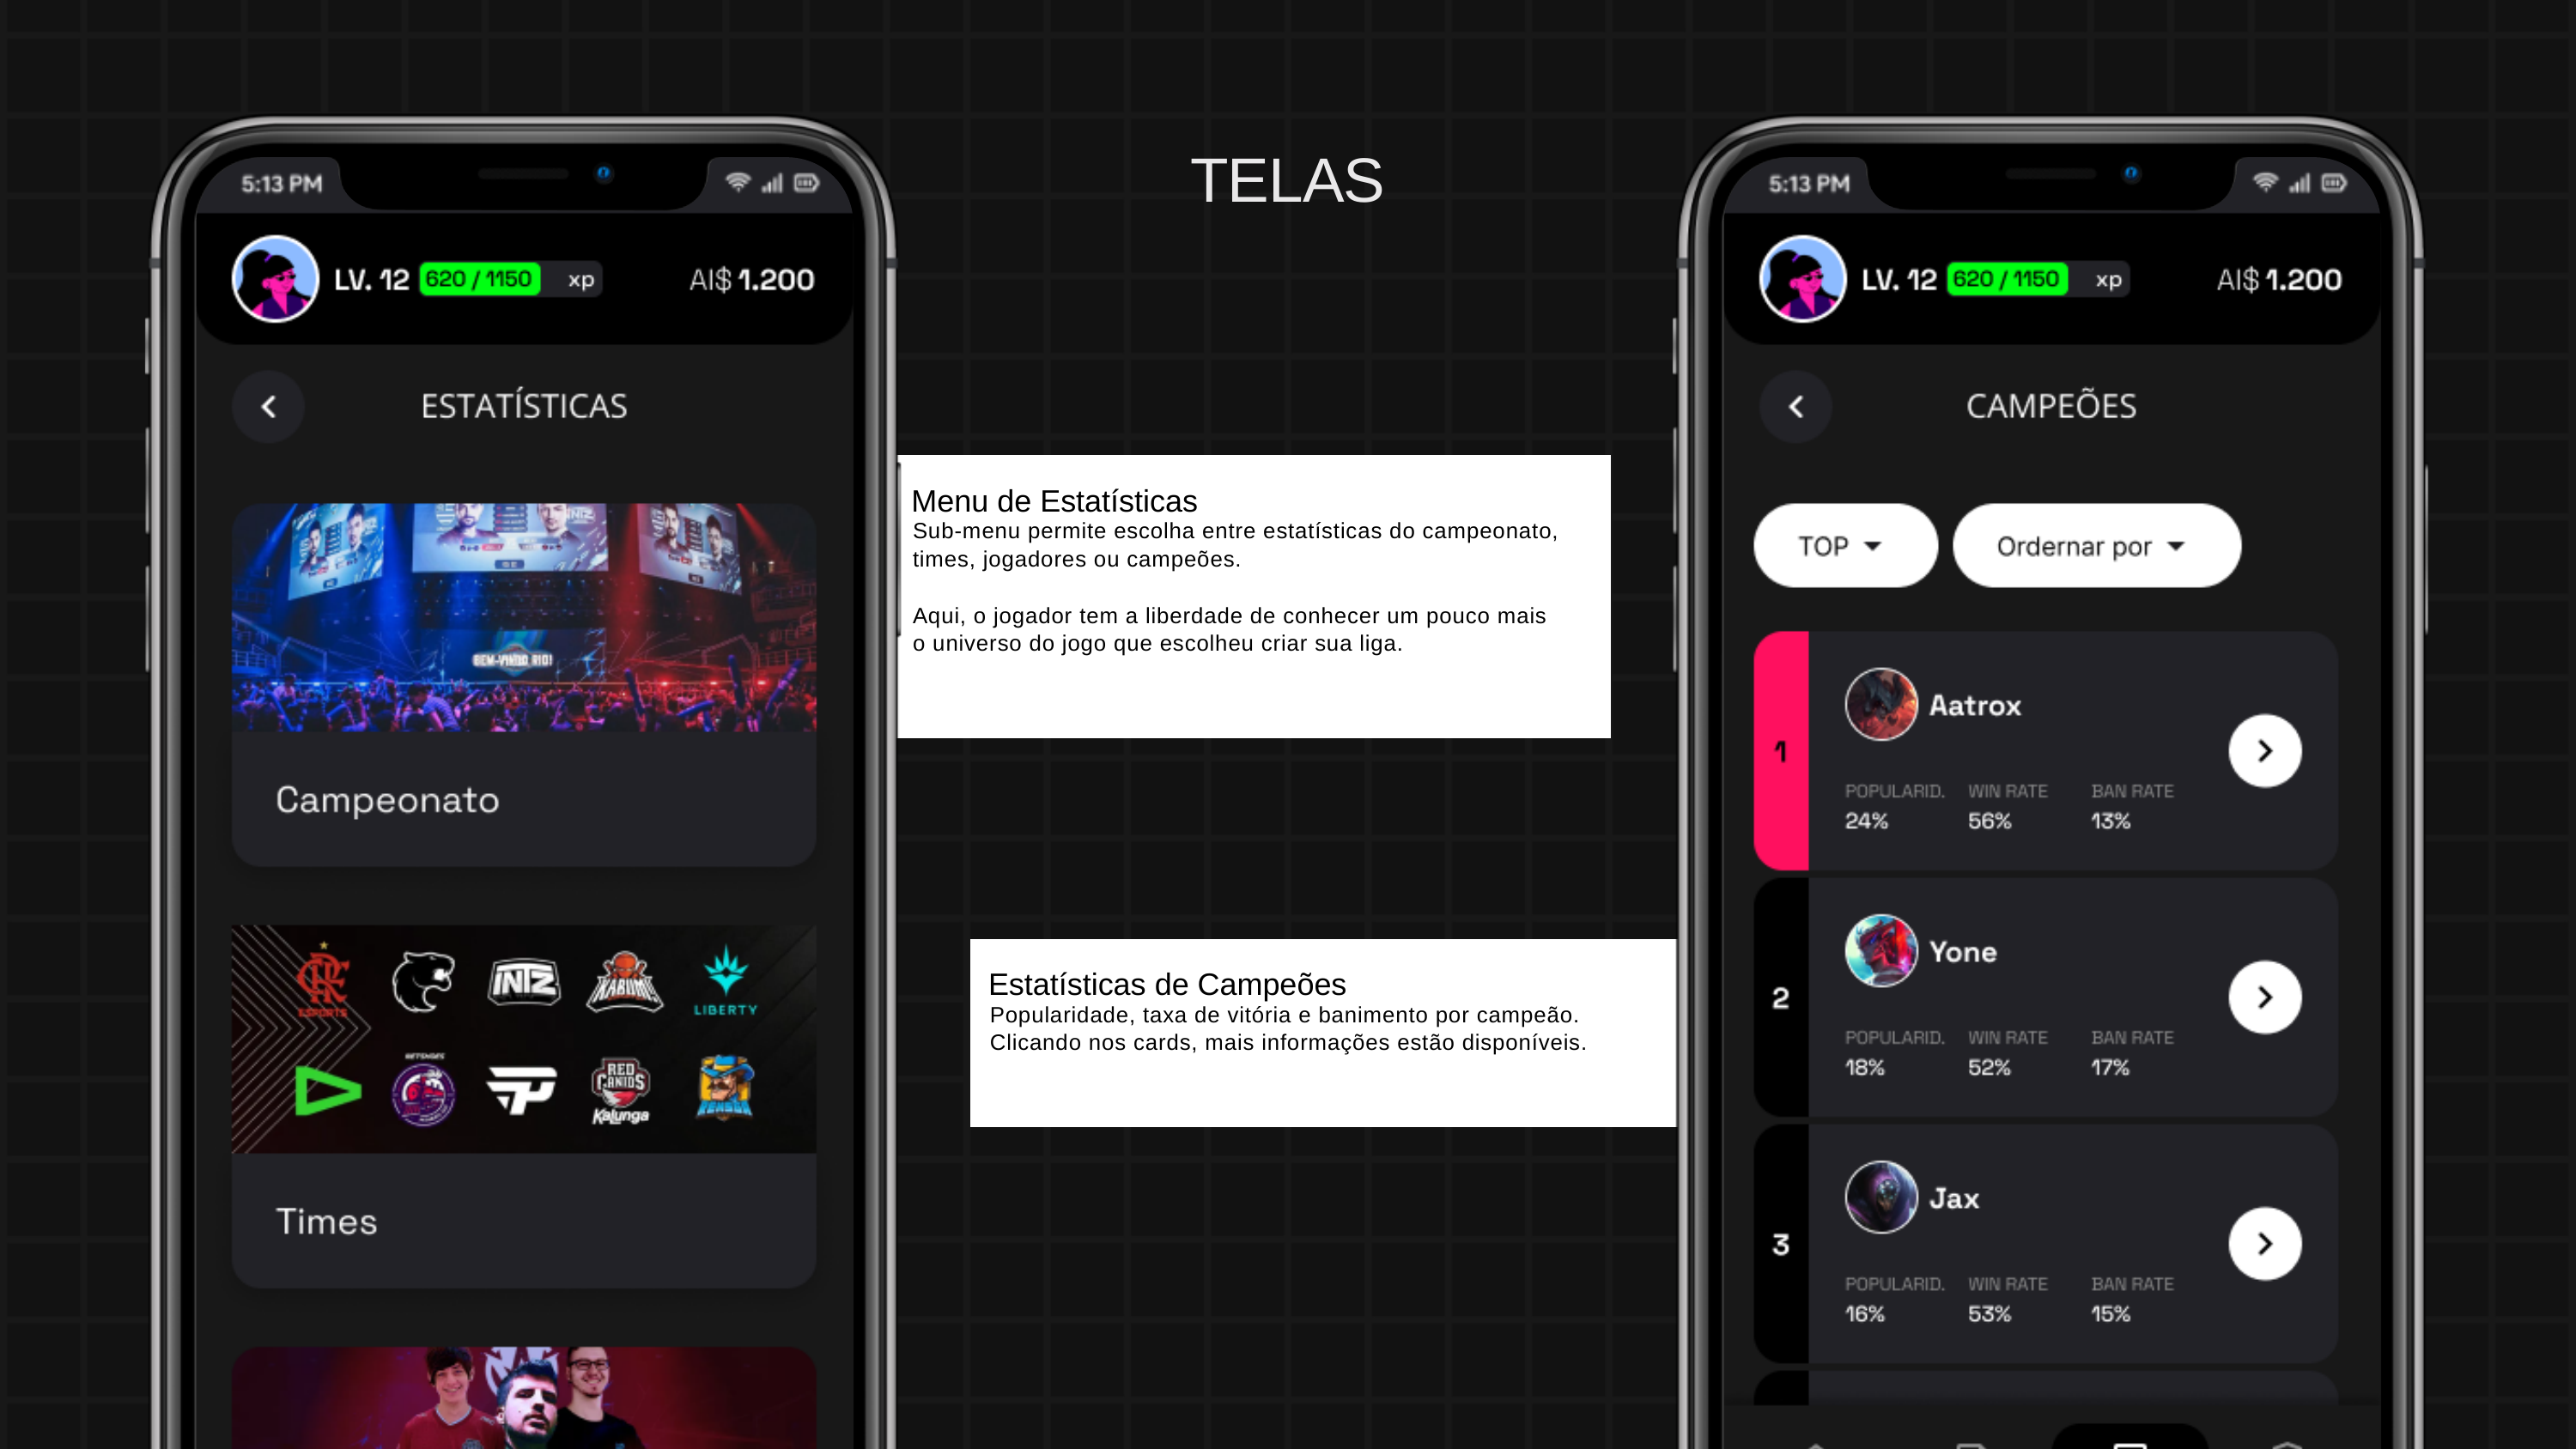

TELAS

Menu de Estatísticas
Sub-menu permite escolha entre estatísticas do campeonato, times, jogadores ou campeões.

Aqui, o jogador tem a liberdade de conhecer um pouco mais o universo do jogo que escolheu criar sua liga.

Estatísticas de Campeões
Popularidade, taxa de vitória e banimento por campeão. Clicando nos cards, mais informações estão disponíveis.